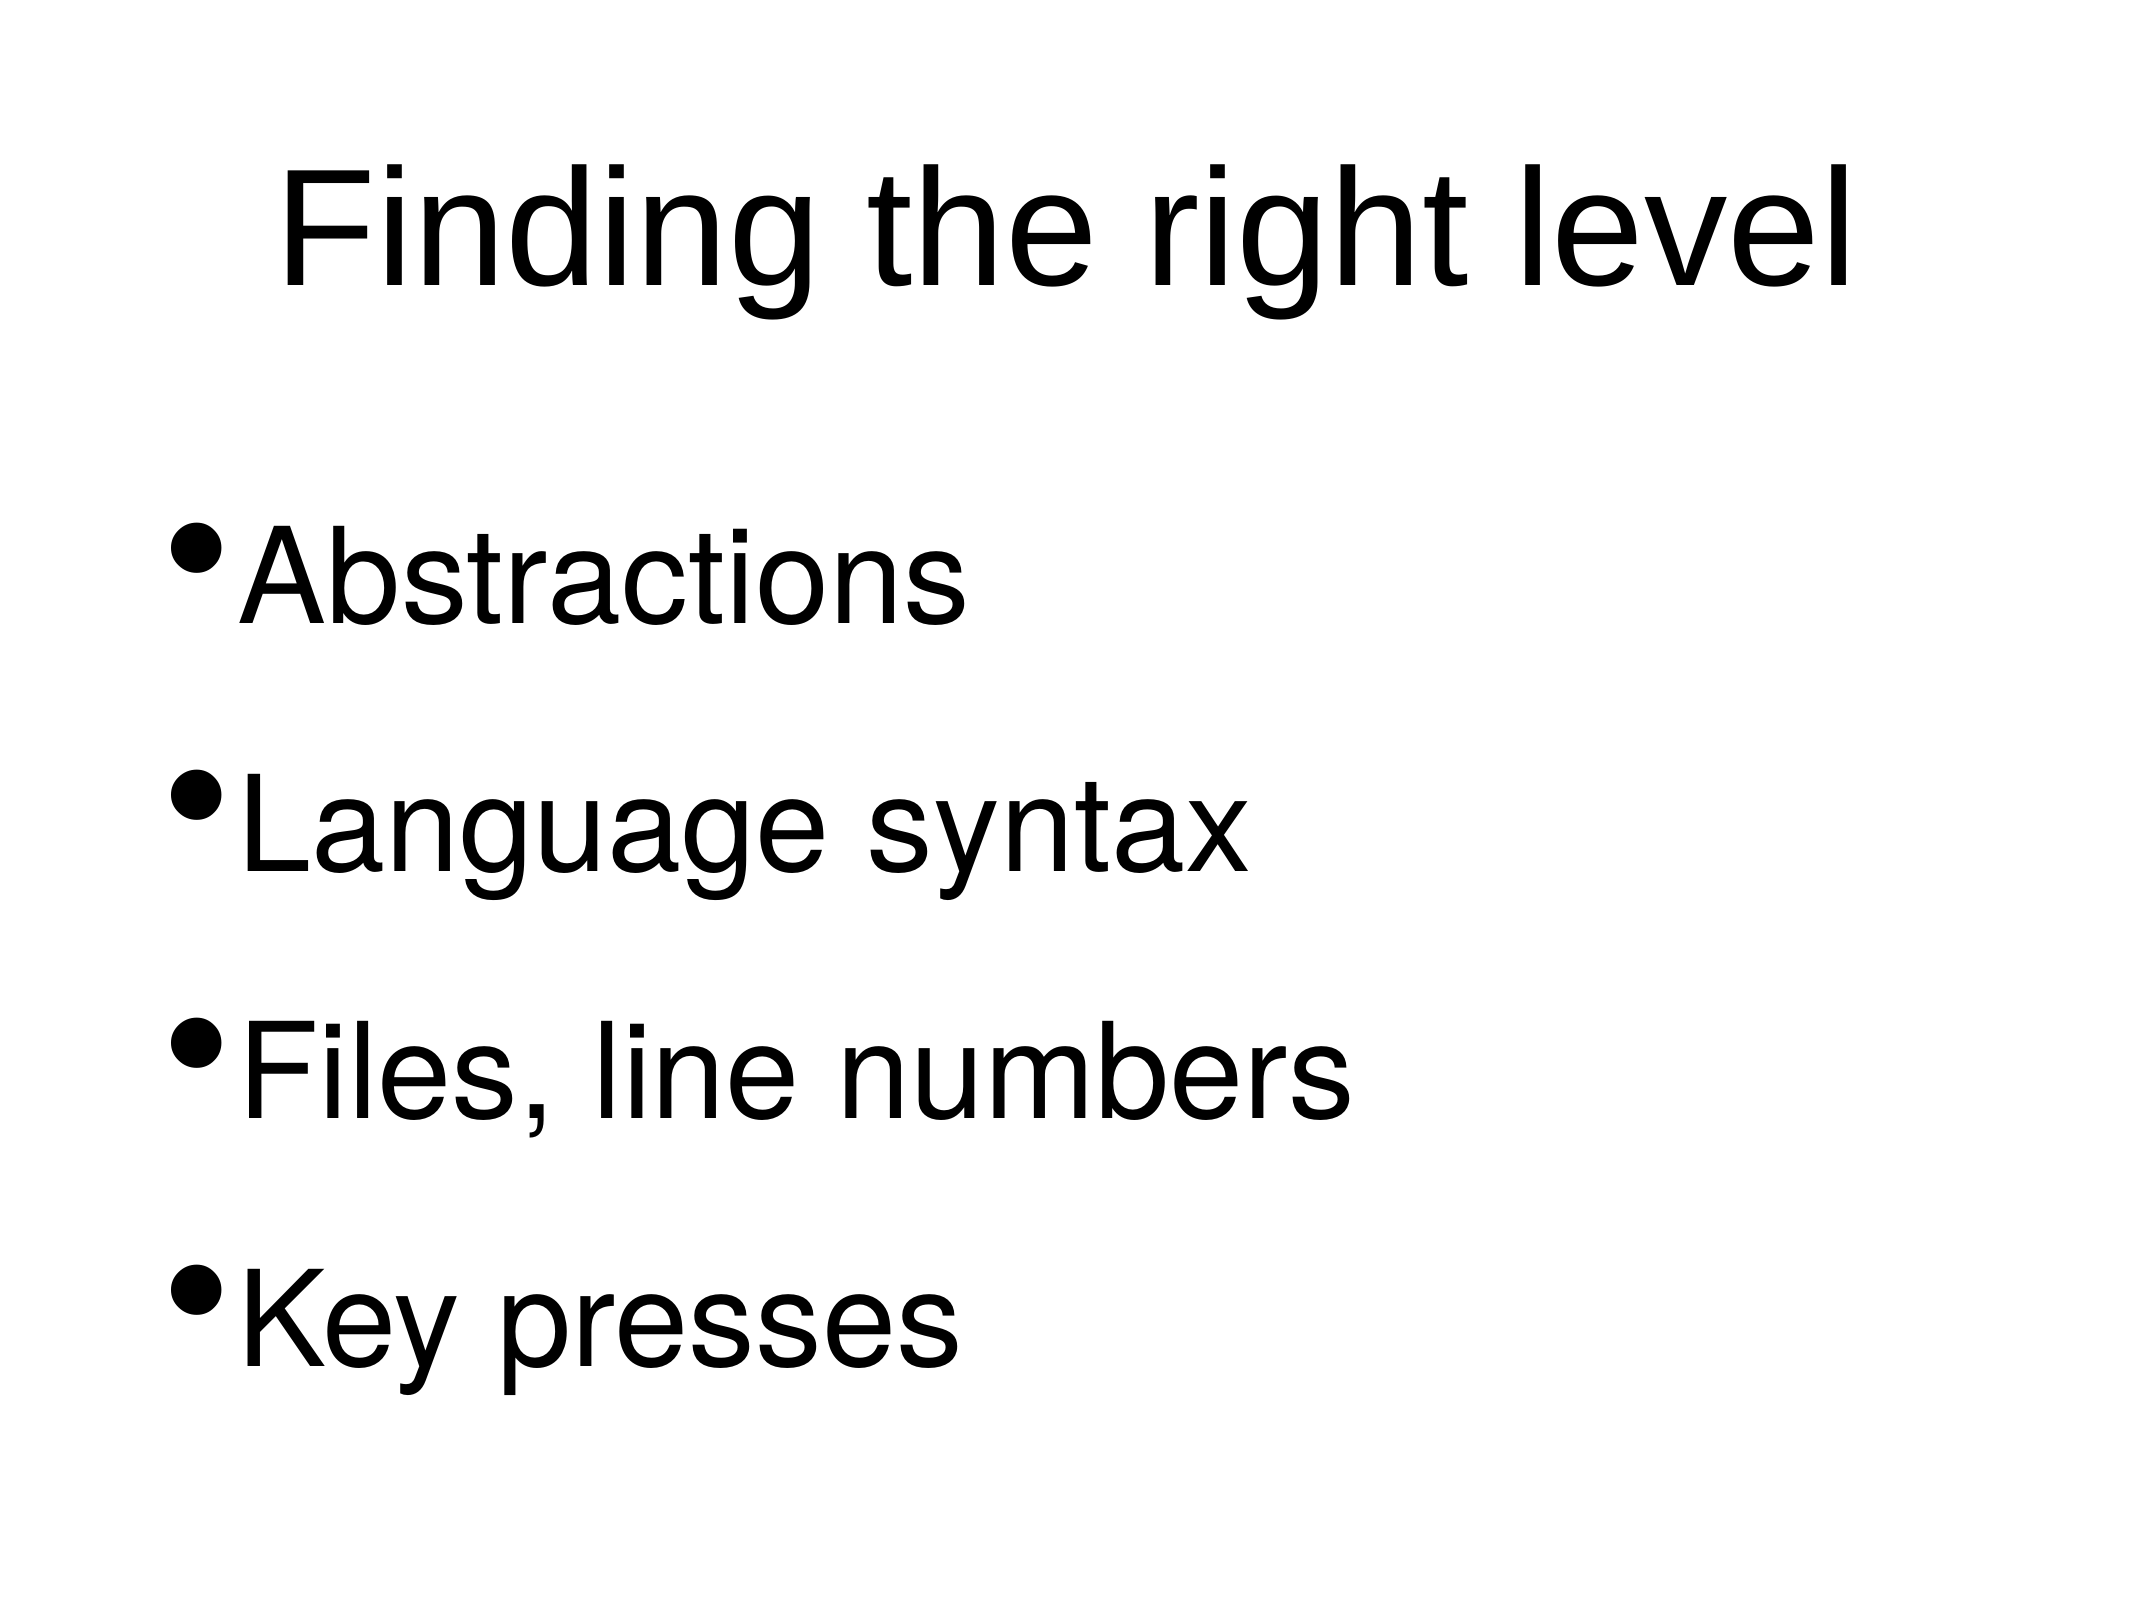

# Finding the right level
Abstractions
Language syntax
Files, line numbers
Key presses